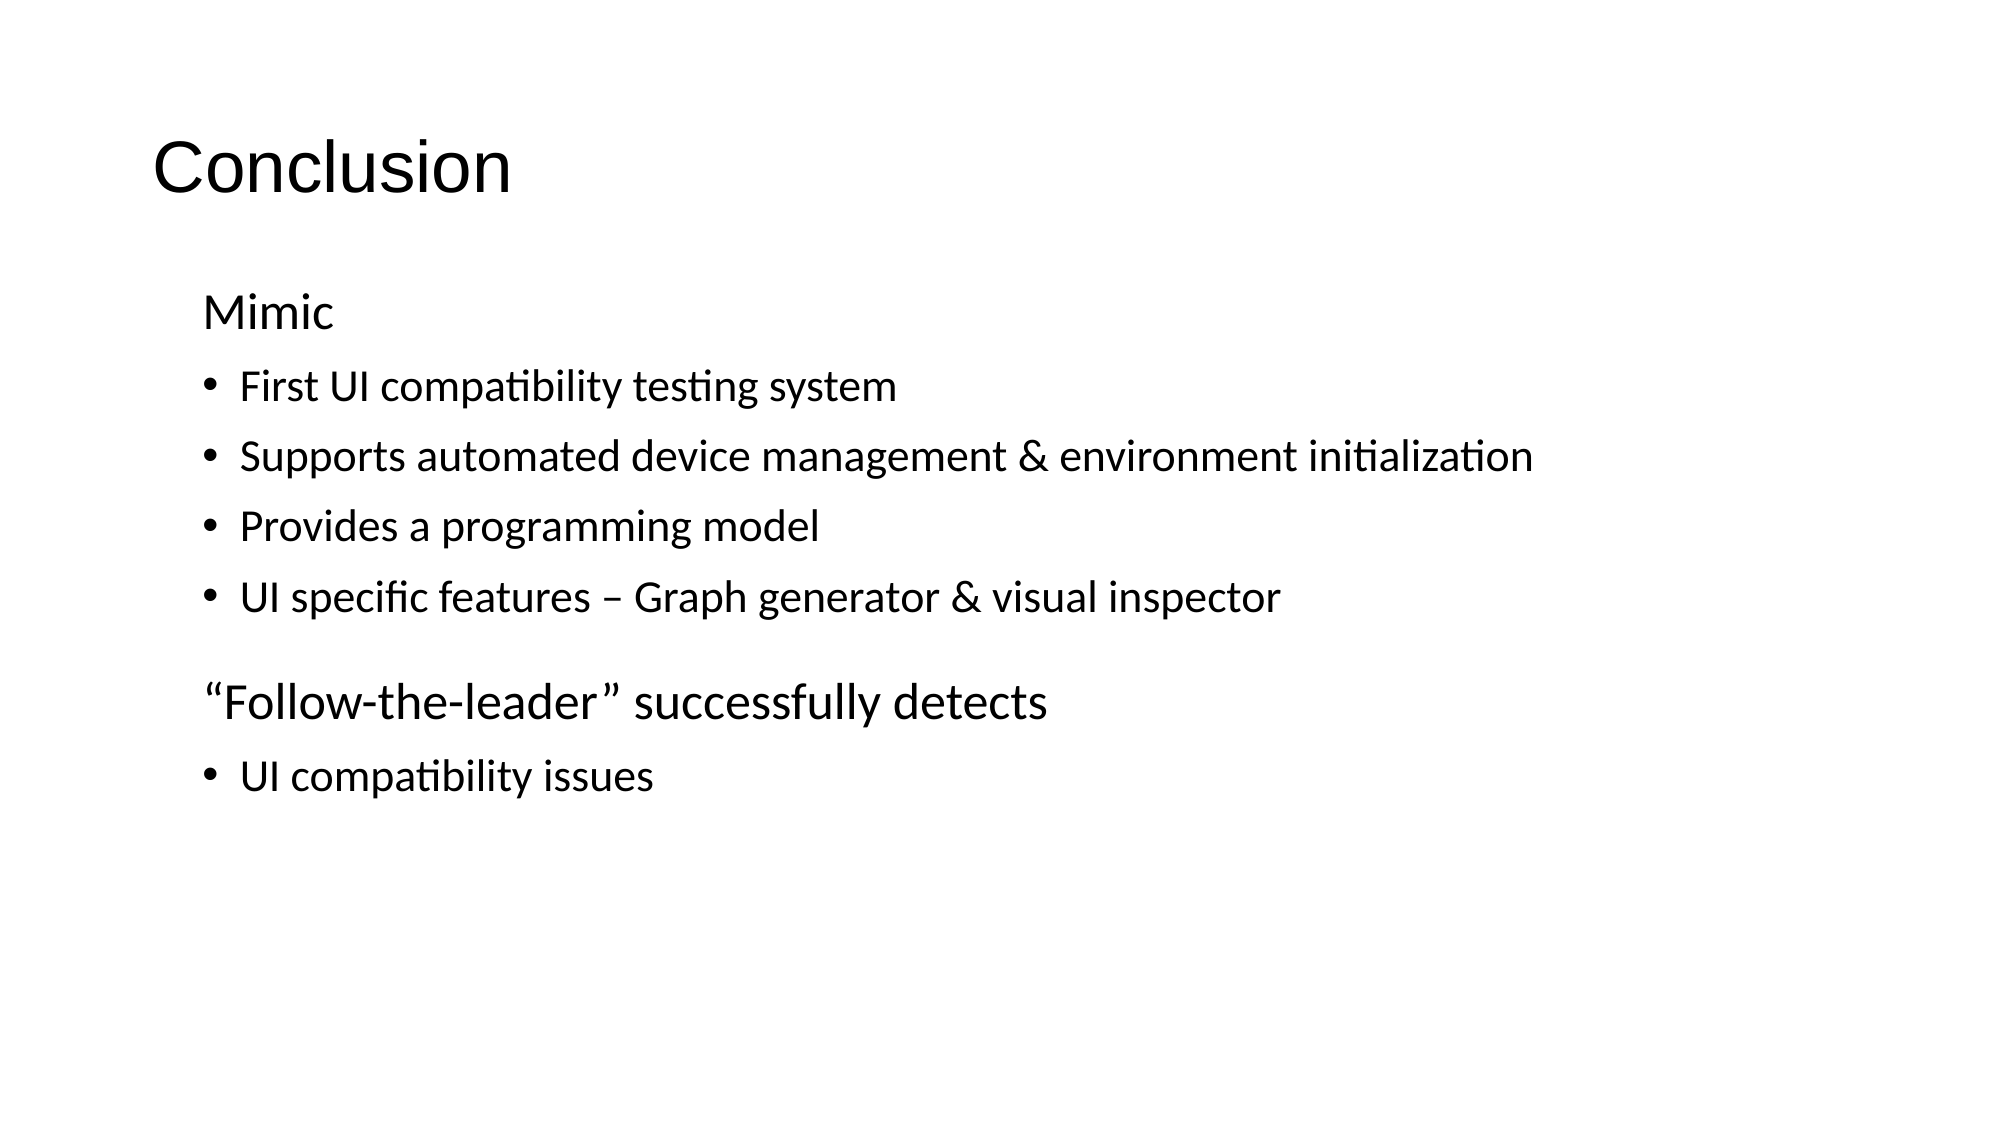

# Conclusion
Mimic
First UI compatibility testing system
Supports automated device management & environment initialization
Provides a programming model
UI specific features – Graph generator & visual inspector

“Follow-the-leader” successfully detects
UI compatibility issues